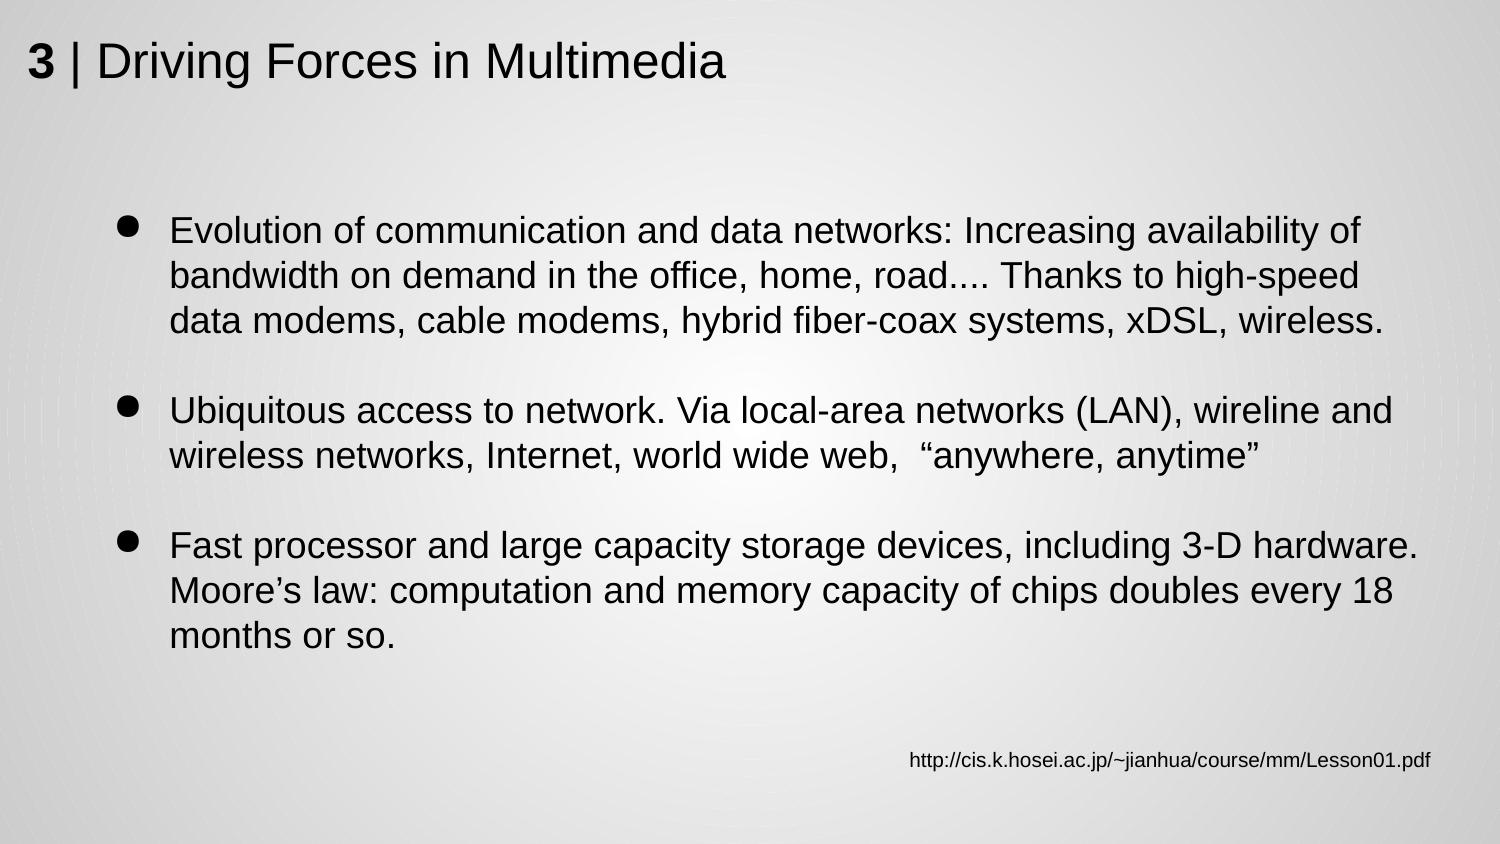

3 | Driving Forces in Multimedia
Evolution of communication and data networks: Increasing availability of bandwidth on demand in the office, home, road.... Thanks to high-speed data modems, cable modems, hybrid fiber-coax systems, xDSL, wireless.

Ubiquitous access to network. Via local-area networks (LAN), wireline and wireless networks, Internet, world wide web,  “anywhere, anytime”

Fast processor and large capacity storage devices, including 3-D hardware. Moore’s law: computation and memory capacity of chips doubles every 18 months or so.

http://cis.k.hosei.ac.jp/~jianhua/course/mm/Lesson01.pdf